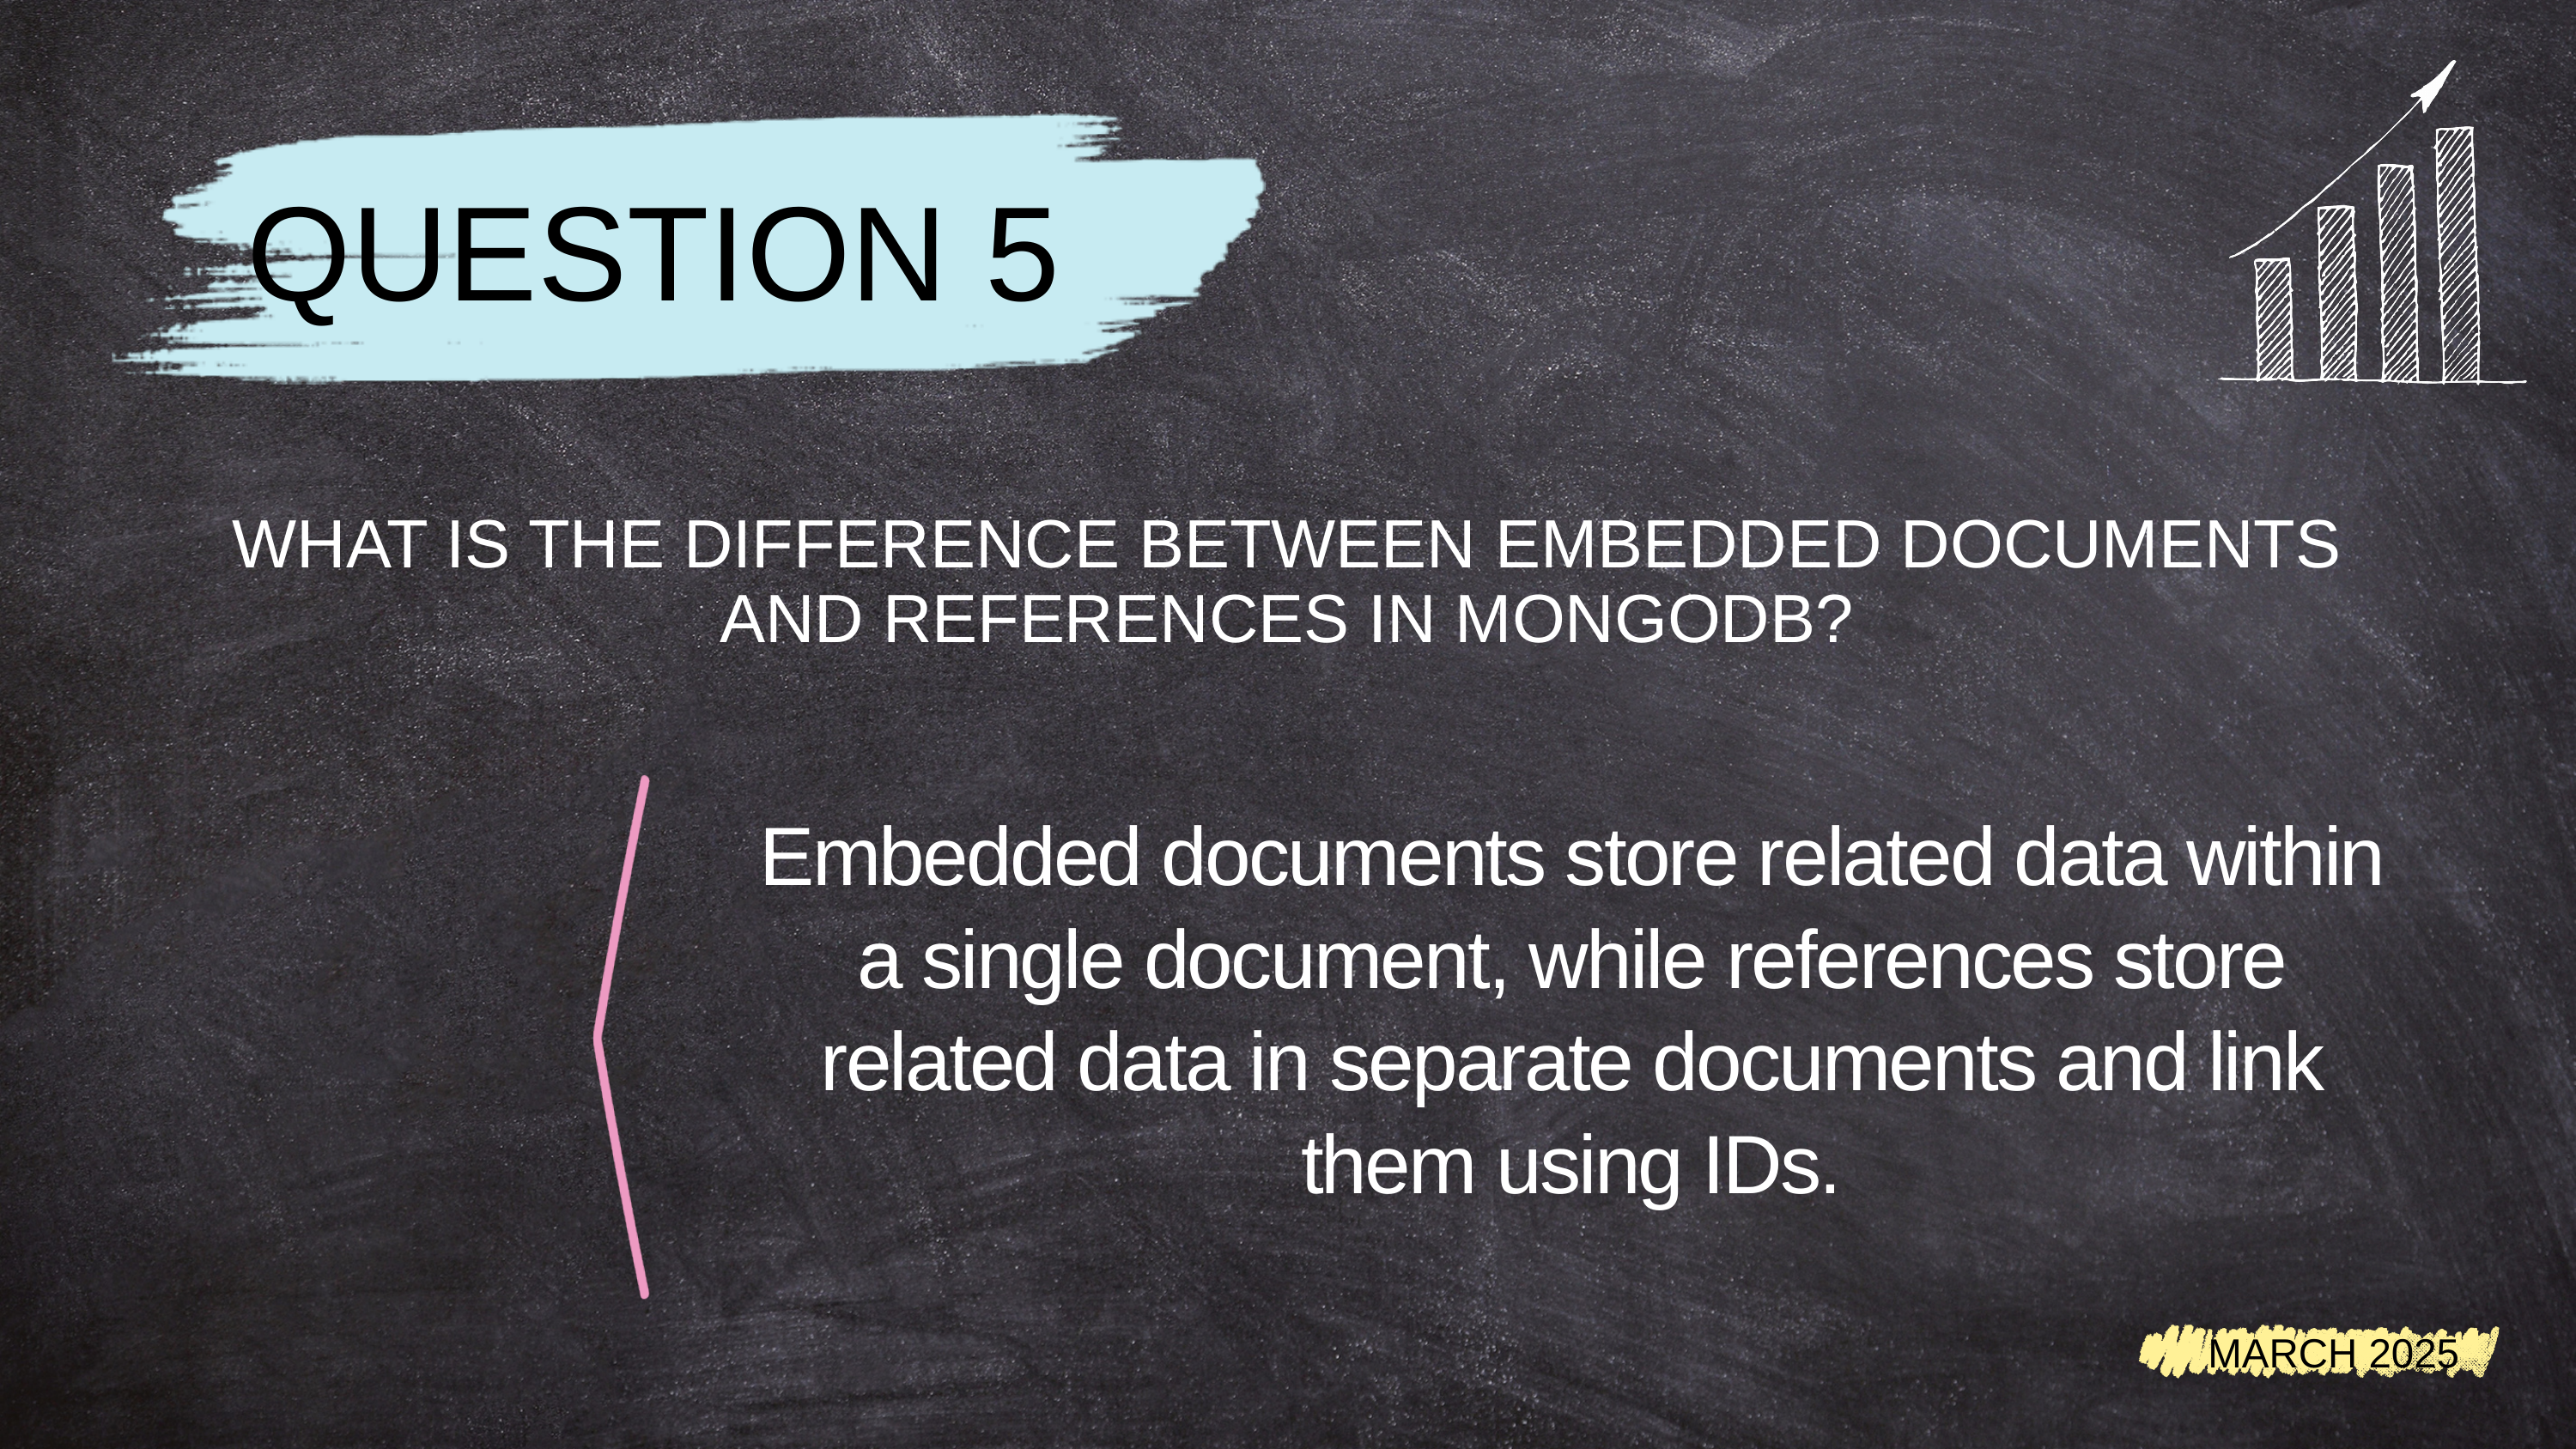

QUESTION 5
WHAT IS THE DIFFERENCE BETWEEN EMBEDDED DOCUMENTS AND REFERENCES IN MONGODB?

Embedded documents store related data within a single document, while references store related data in separate documents and link them using IDs.

MARCH 2025